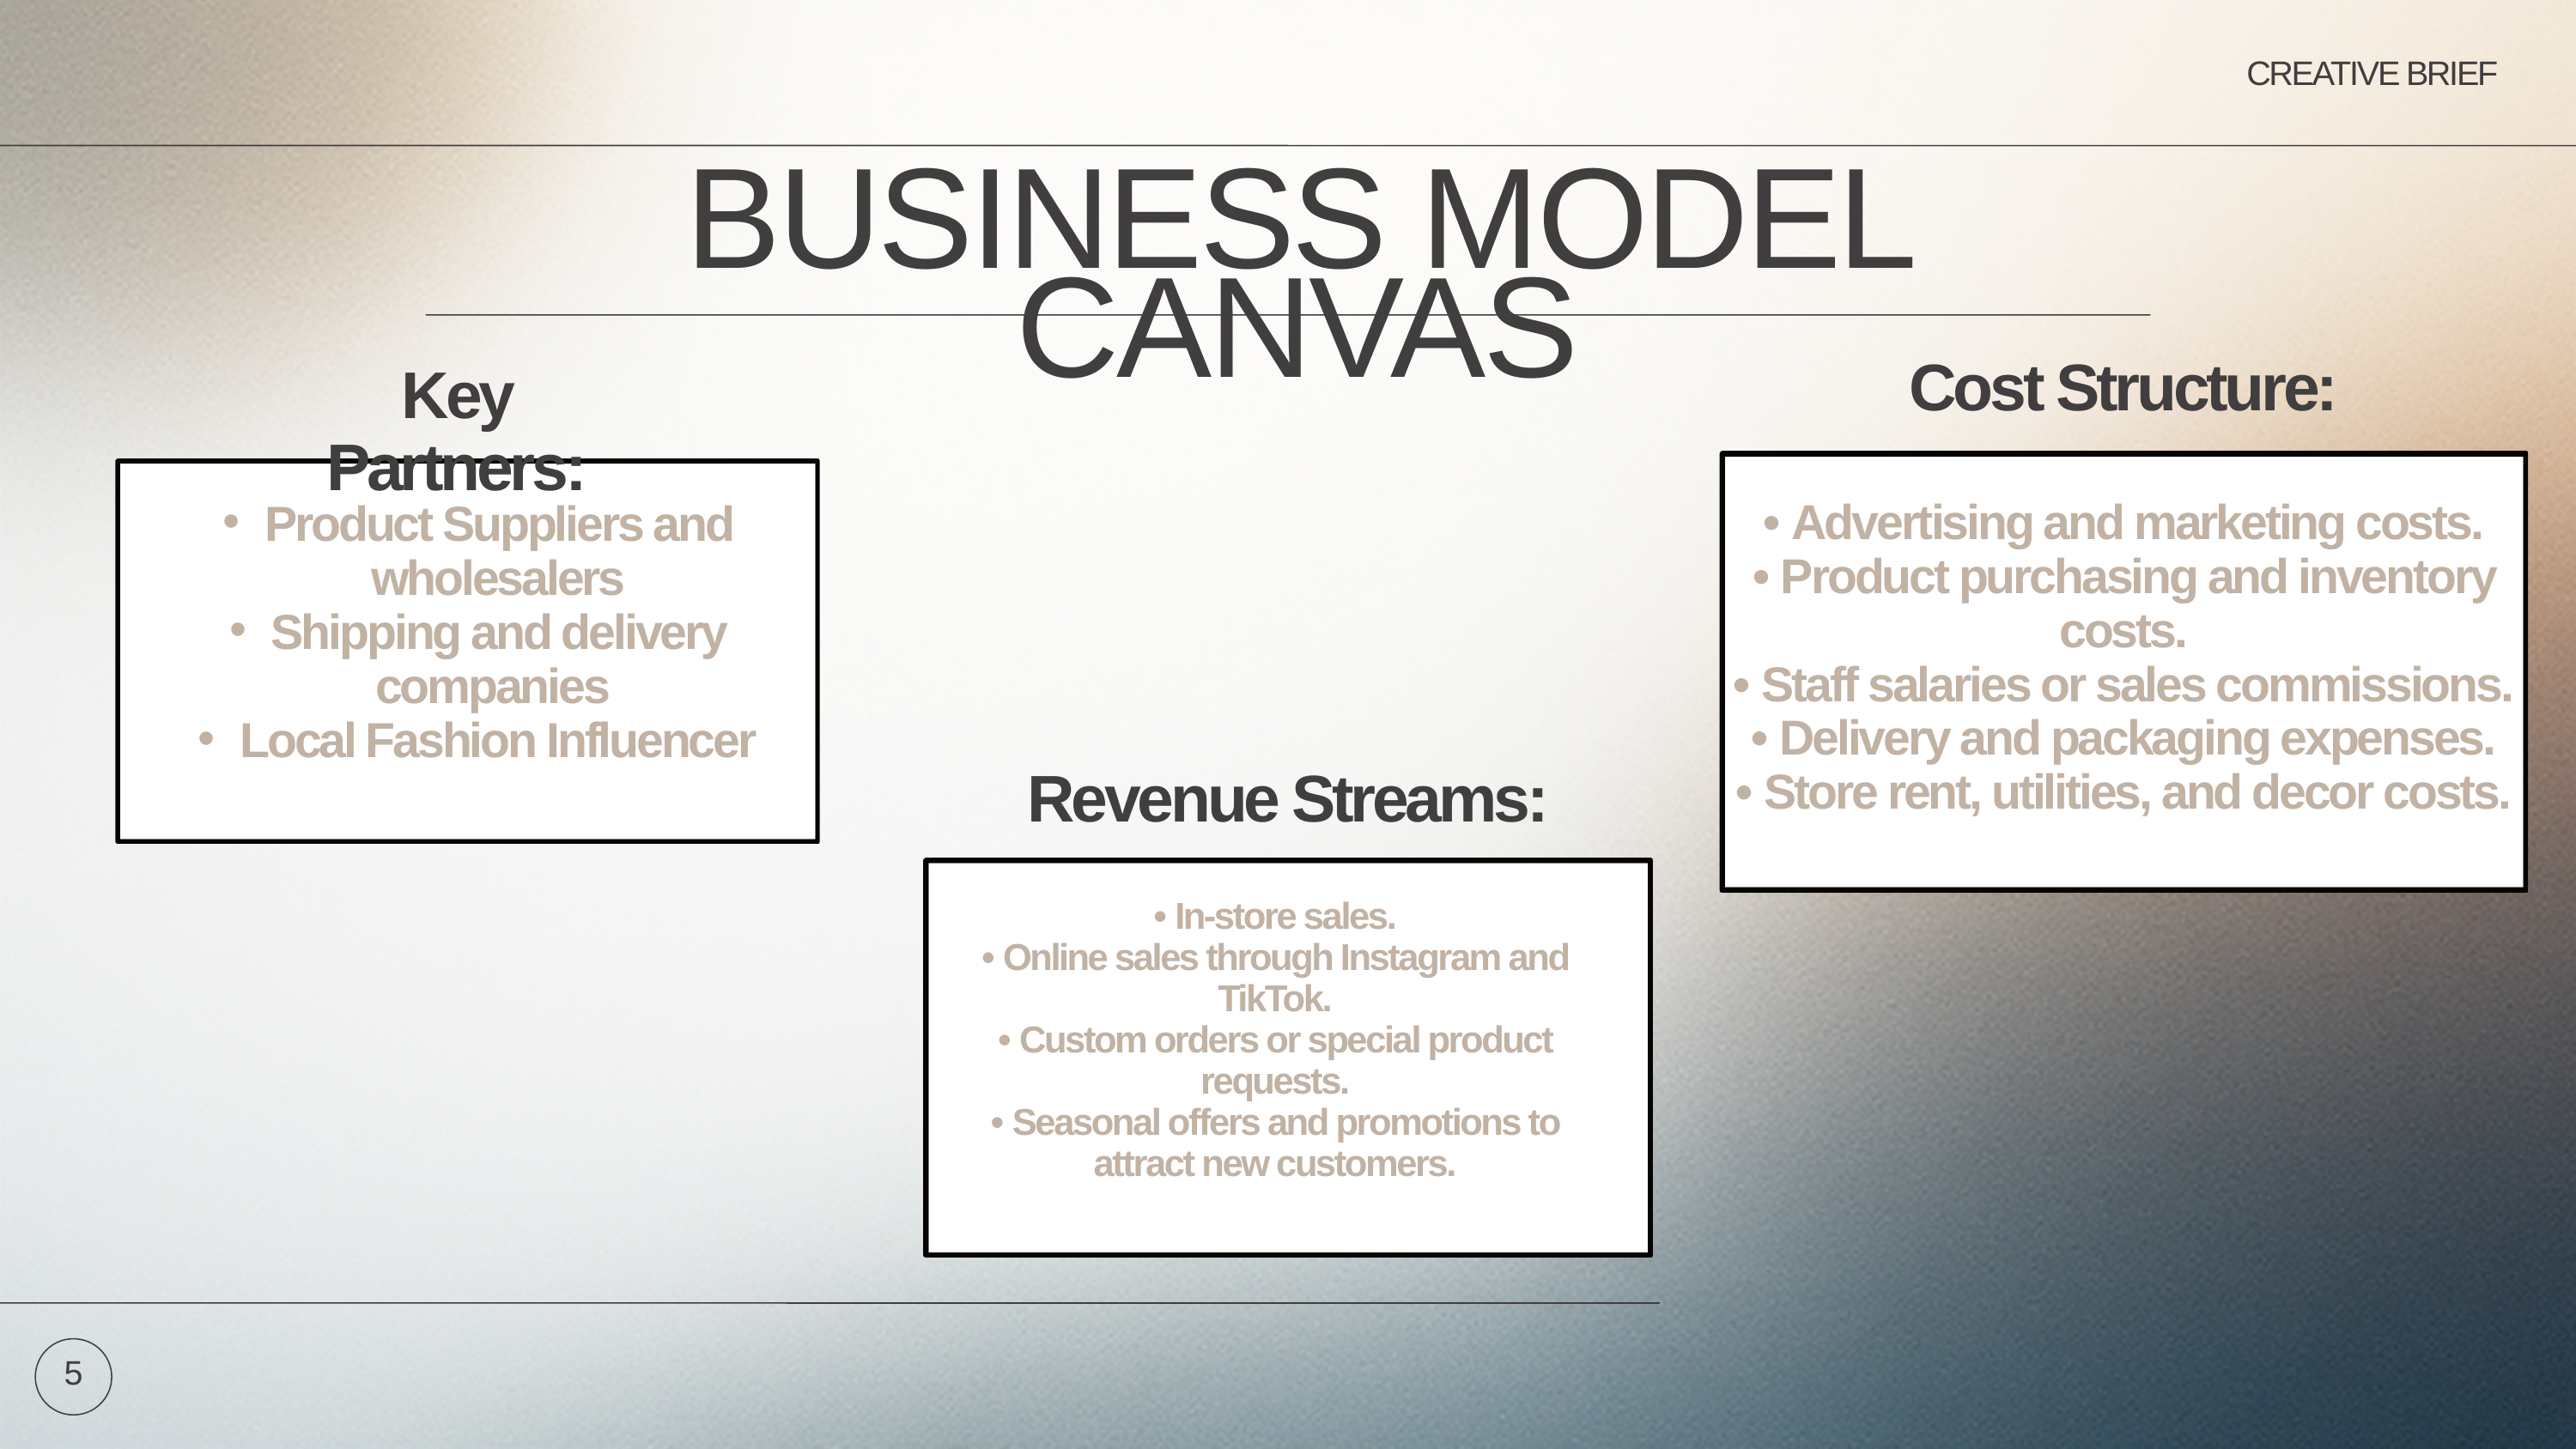

CREATIVE BRIEF

BUSINESS MODEL CANVAS

Cost Structure:
Key Partners:

• Advertising and marketing costs.
• Product purchasing and inventory costs.
• Staff salaries or sales commissions.
• Delivery and packaging expenses.
• Store rent, utilities, and decor costs.
Product Suppliers and wholesalers
Shipping and delivery companies
Local Fashion Influencer
Revenue Streams:

• In-store sales.
• Online sales through Instagram and TikTok.
• Custom orders or special product requests.
• Seasonal offers and promotions to attract new customers.

5